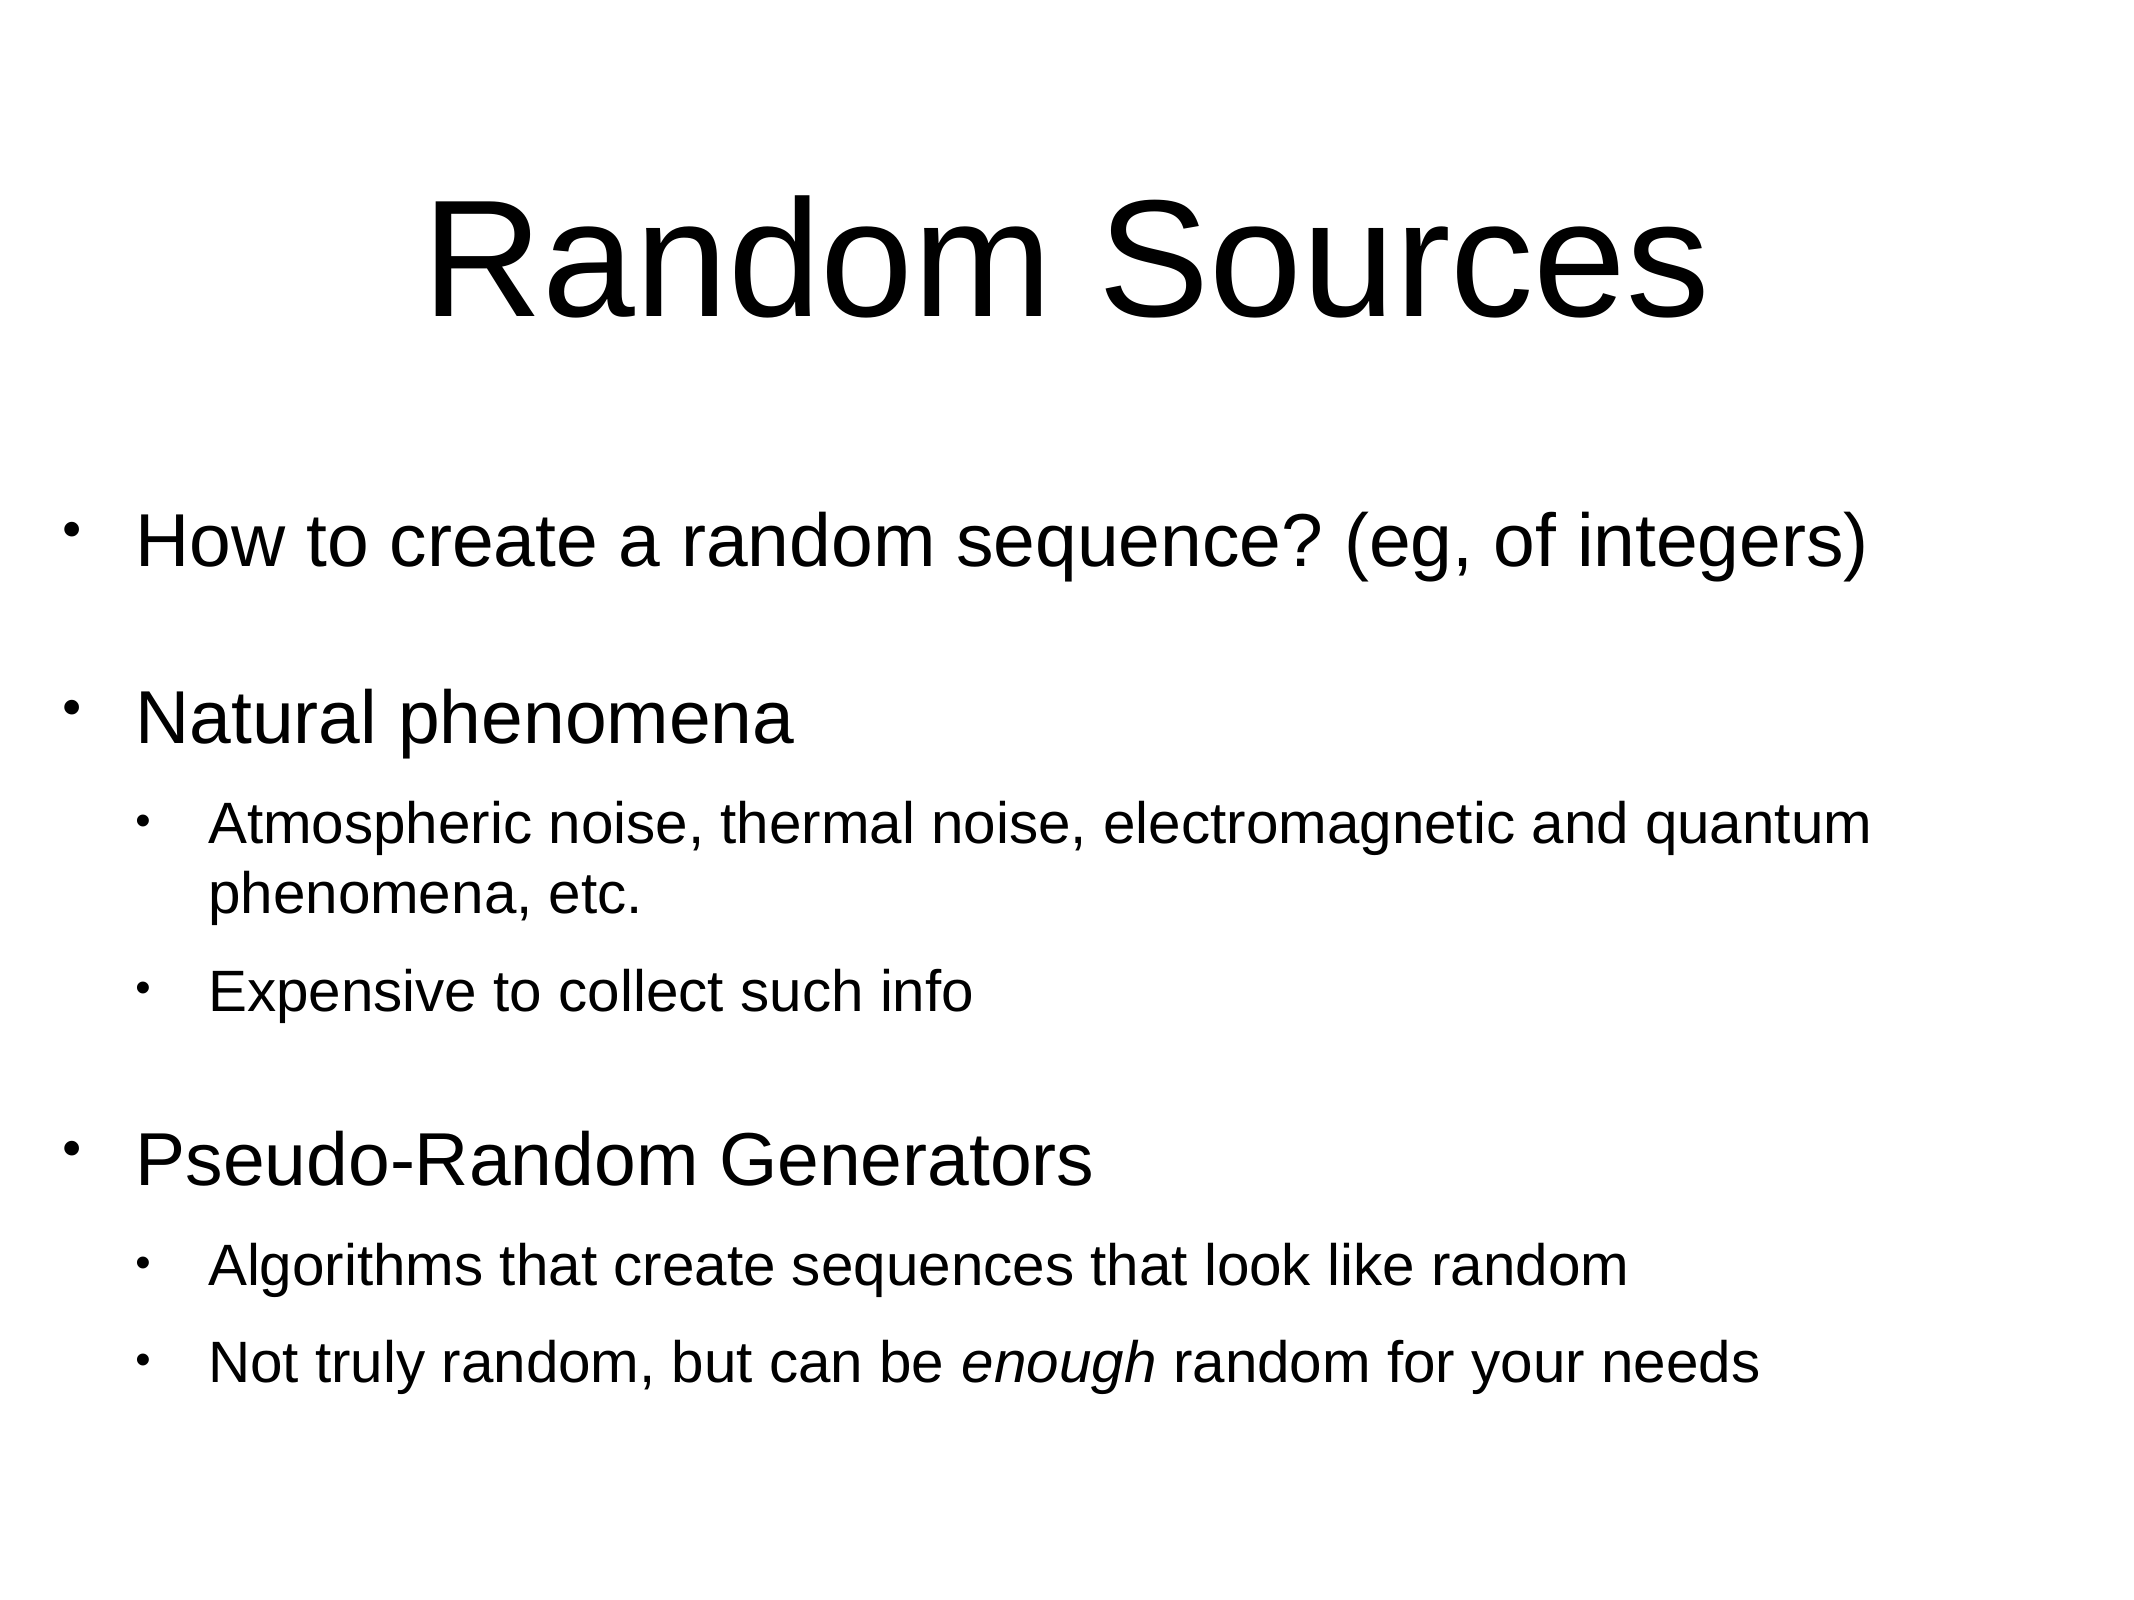

# Random Sources
How to create a random sequence? (eg, of integers)
Natural phenomena
Atmospheric noise, thermal noise, electromagnetic and quantum phenomena, etc.
Expensive to collect such info
Pseudo-Random Generators
Algorithms that create sequences that look like random
Not truly random, but can be enough random for your needs